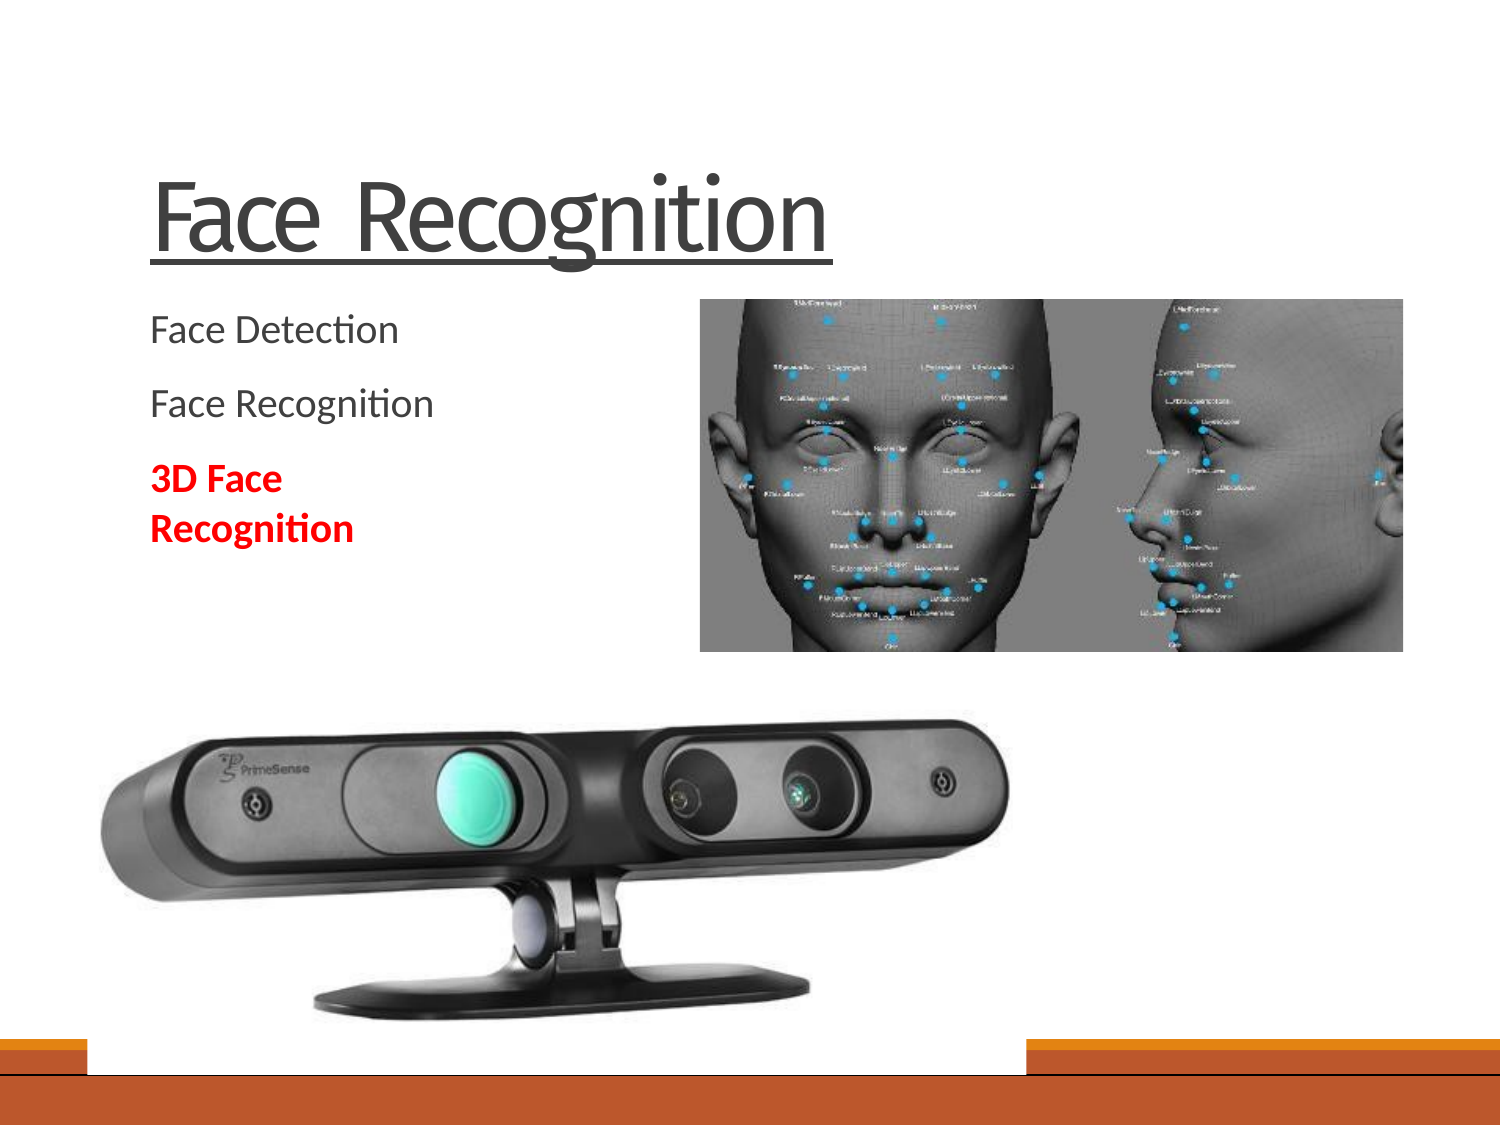

# Face Recognition
Face Detection  Face Recognition
3D Face Recognition